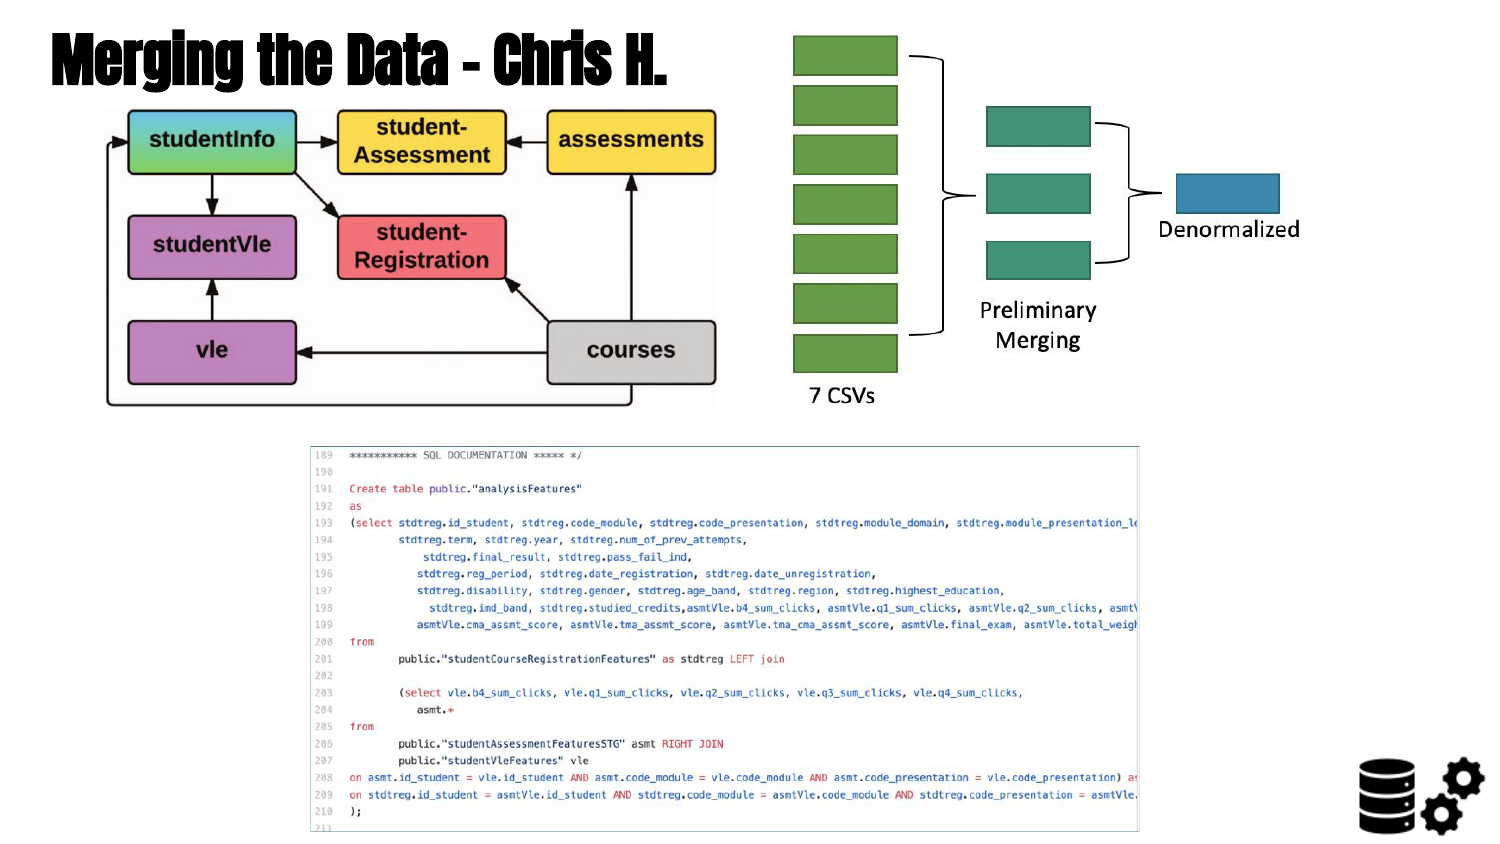

# Merging the Data – Chris H.